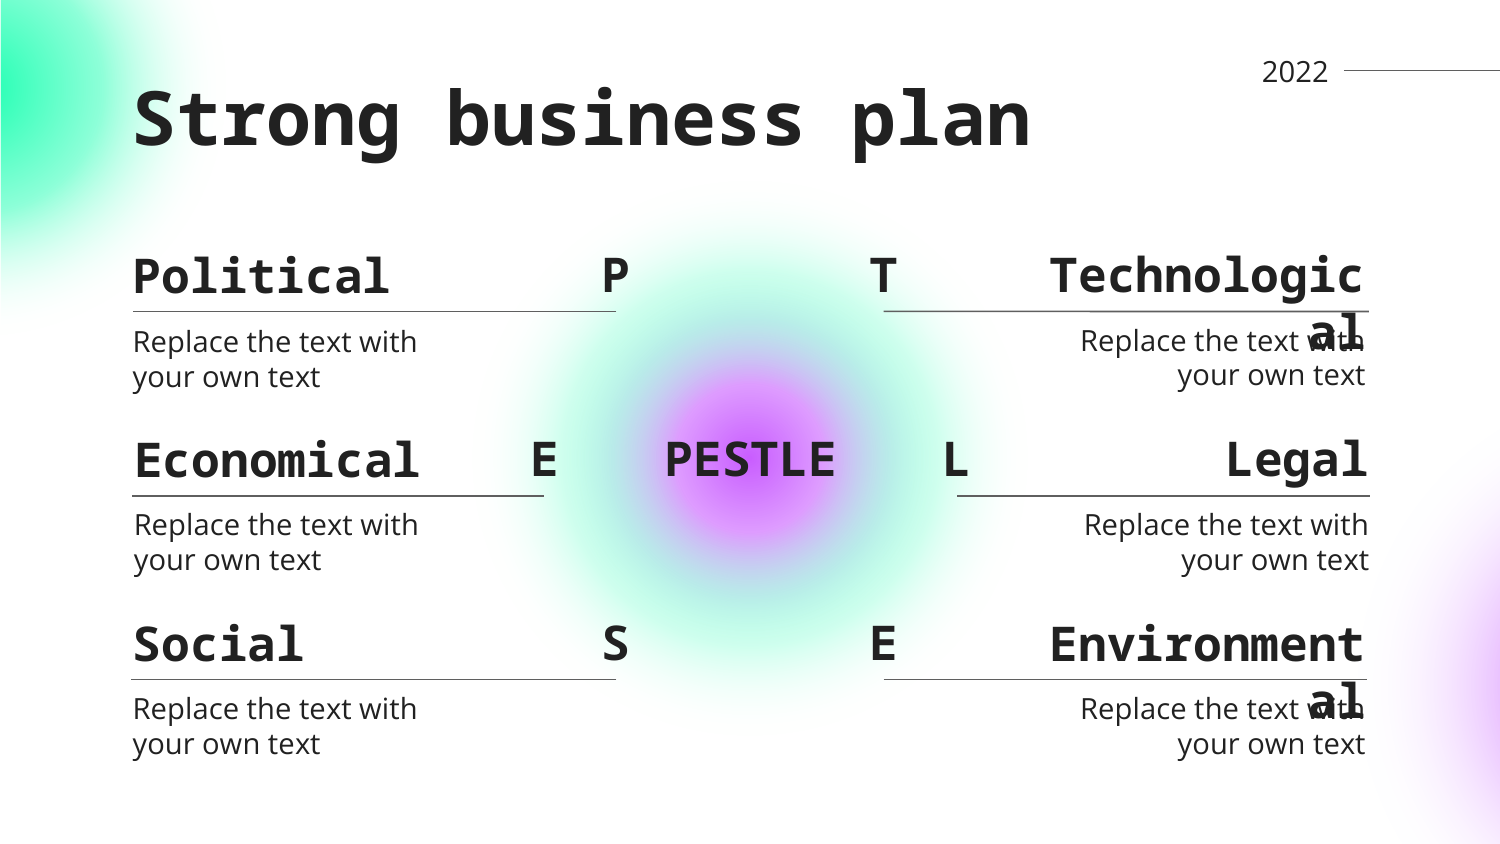

2022
# Strong business plan

Technological
Political
P
T
Replace the text with your own text
Replace the text with your own text
Legal
Economical
E
L
PESTLE
Replace the text with your own text
Replace the text with your own text
Social
Environmental
S
E
Replace the text with your own text
Replace the text with your own text